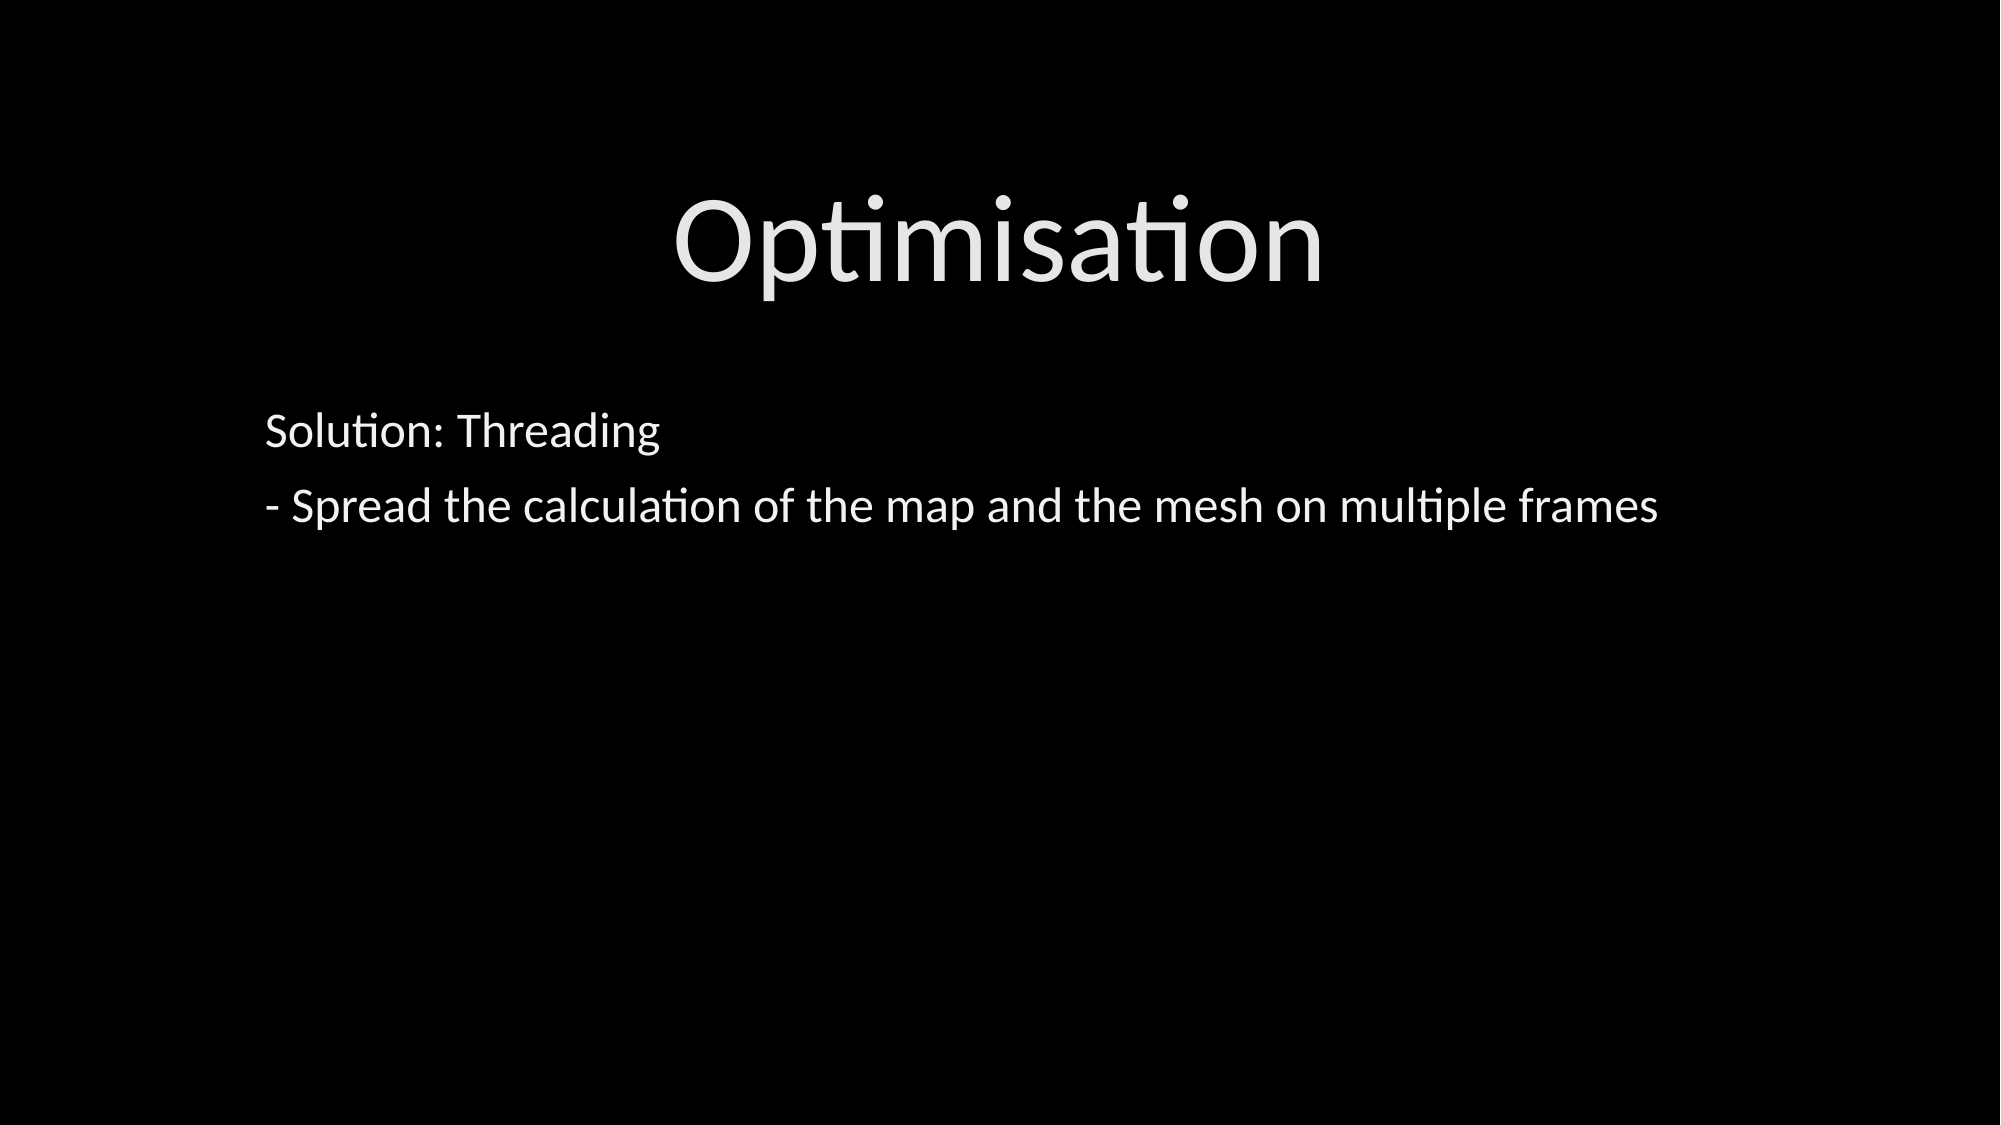

# Optimisation
Solution: Threading
- Spread the calculation of the map and the mesh on multiple frames